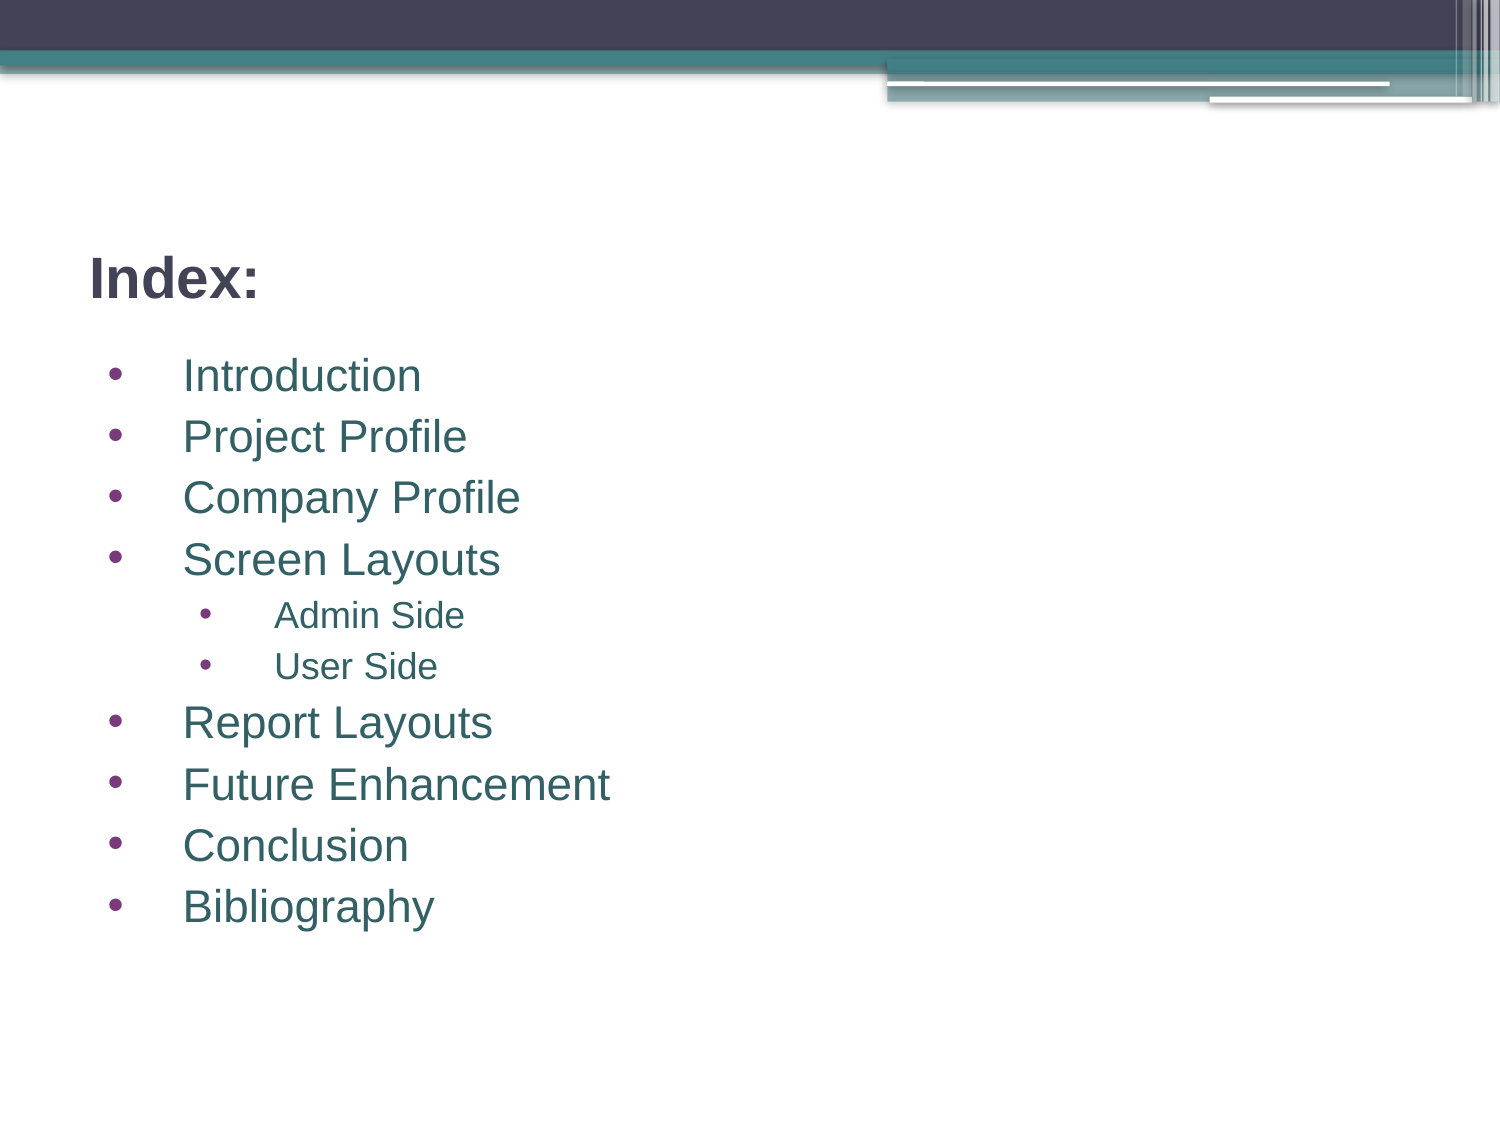

# Index:
Introduction
Project Profile
Company Profile
Screen Layouts
Admin Side
User Side
Report Layouts
Future Enhancement
Conclusion
Bibliography